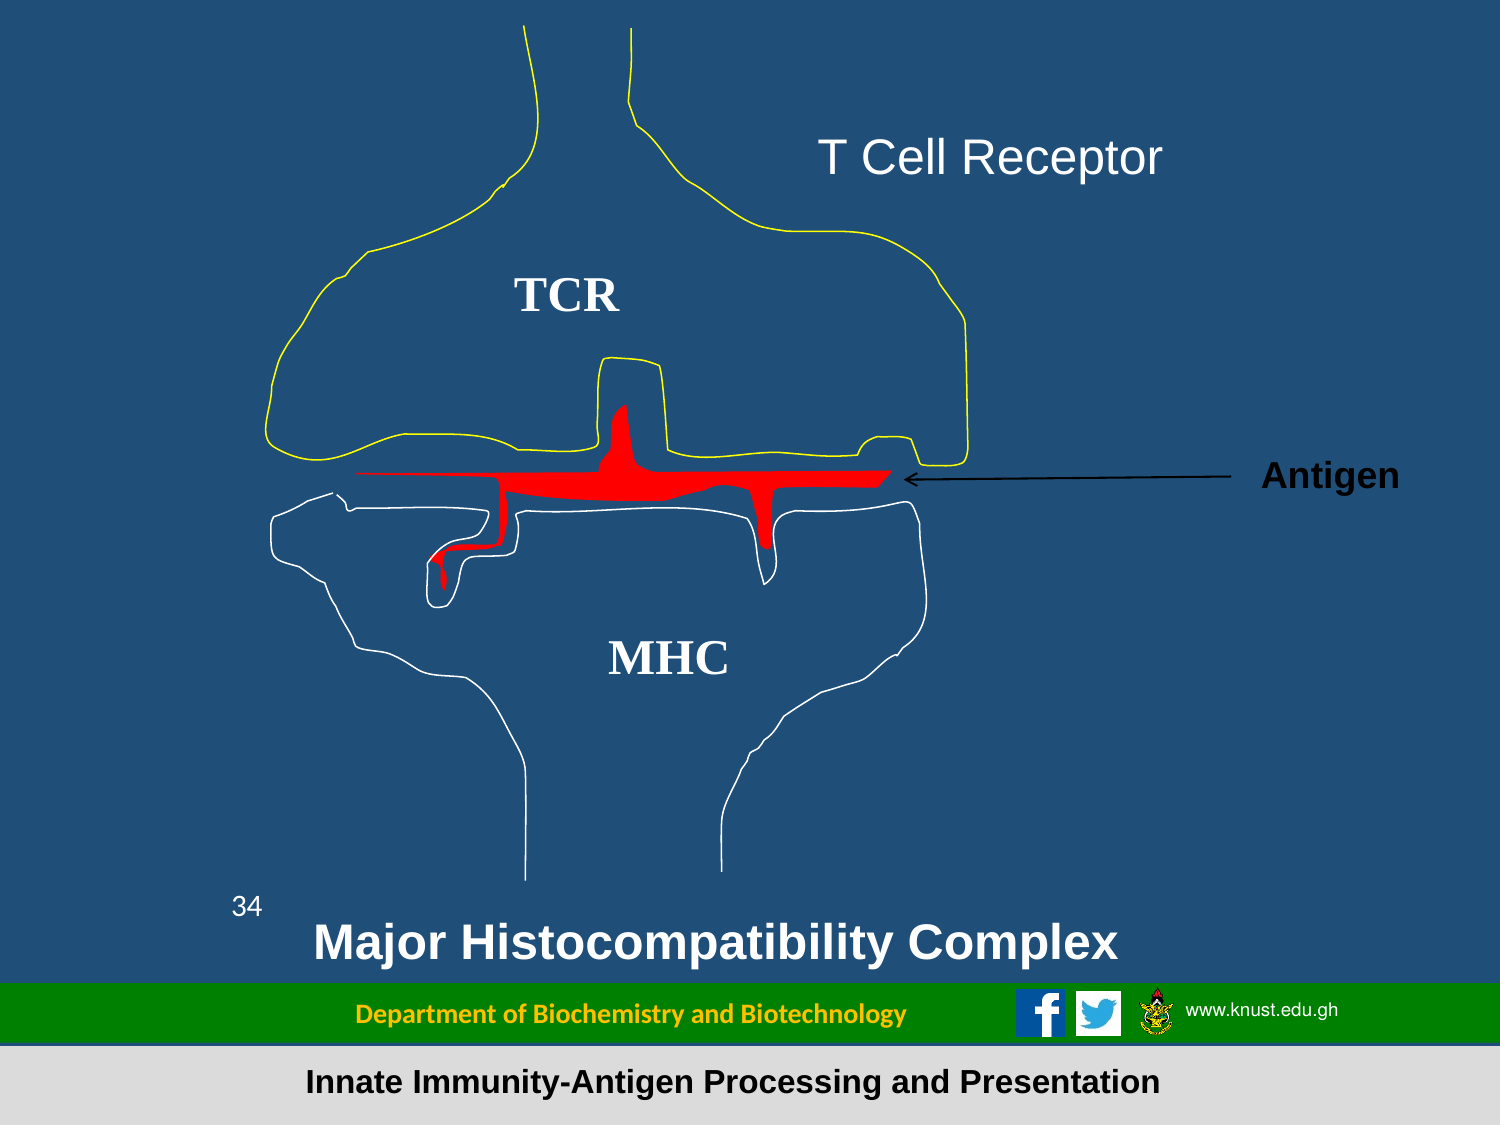

TCR
T Cell Receptor
Antigen

MHC
Major Histocompatibility Complex

34
Department of Biochemistry and Biotechnology
Innate Immunity-Antigen Processing and Presentation